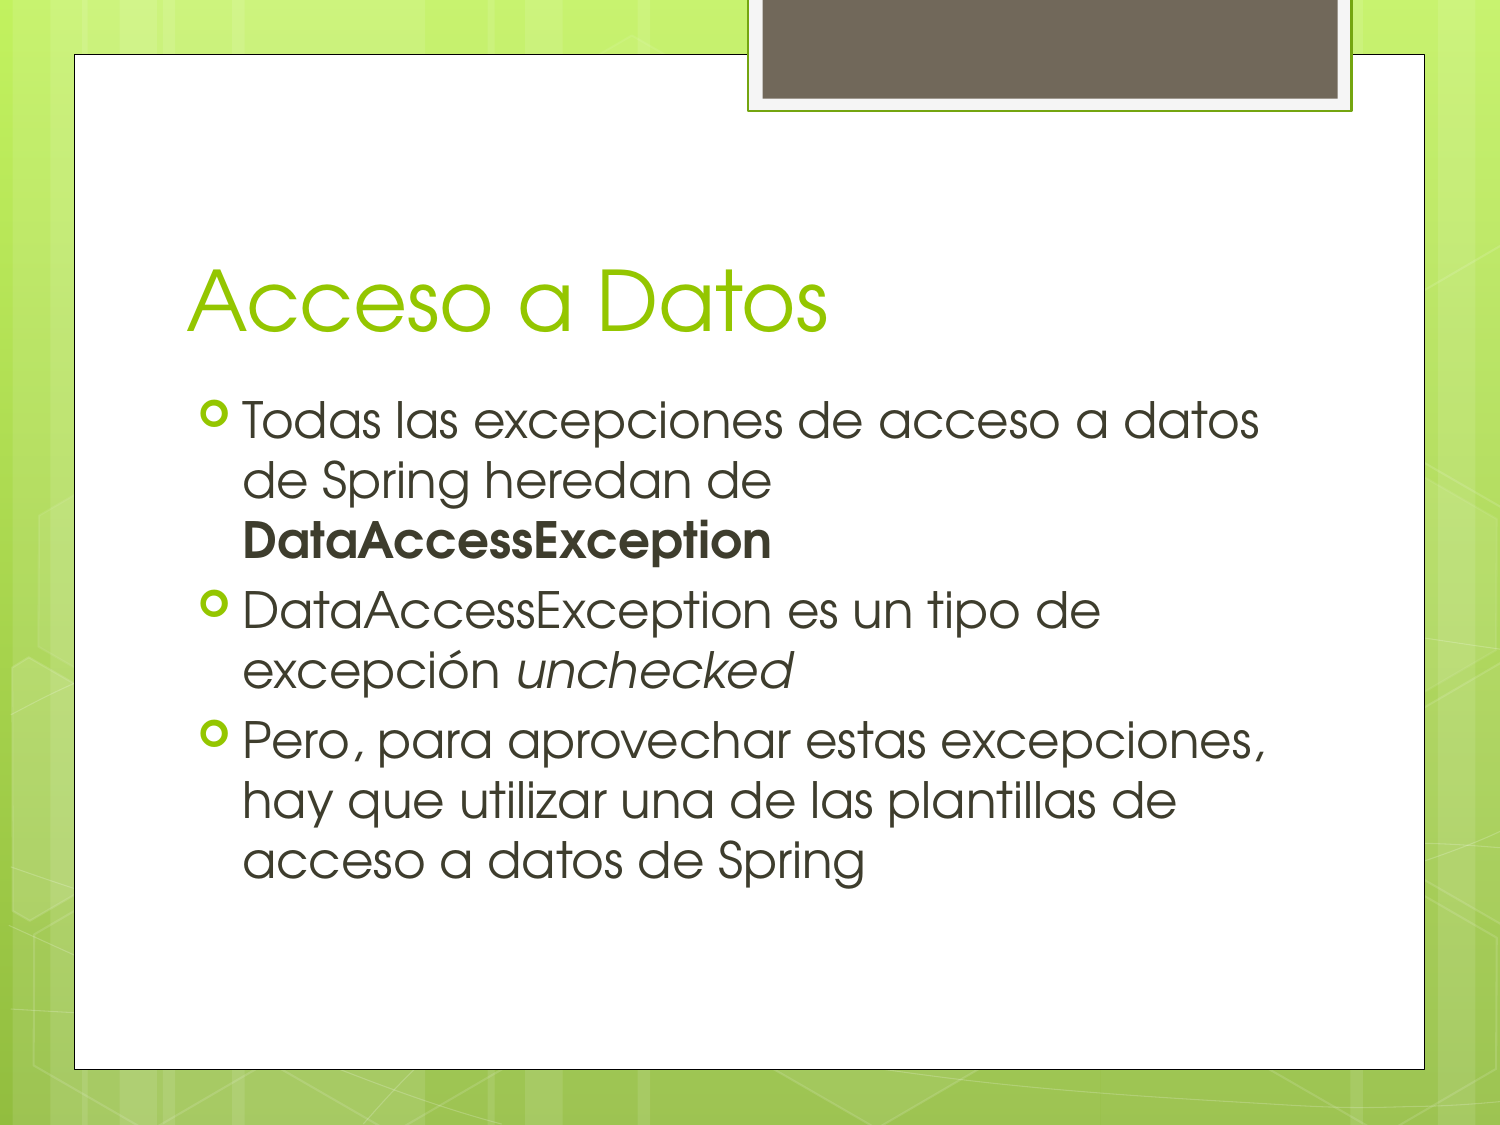

# Acceso a Datos
Todas las excepciones de acceso a datos de Spring heredan de DataAccessException
DataAccessException es un tipo de excepción unchecked
Pero, para aprovechar estas excepciones, hay que utilizar una de las plantillas de acceso a datos de Spring